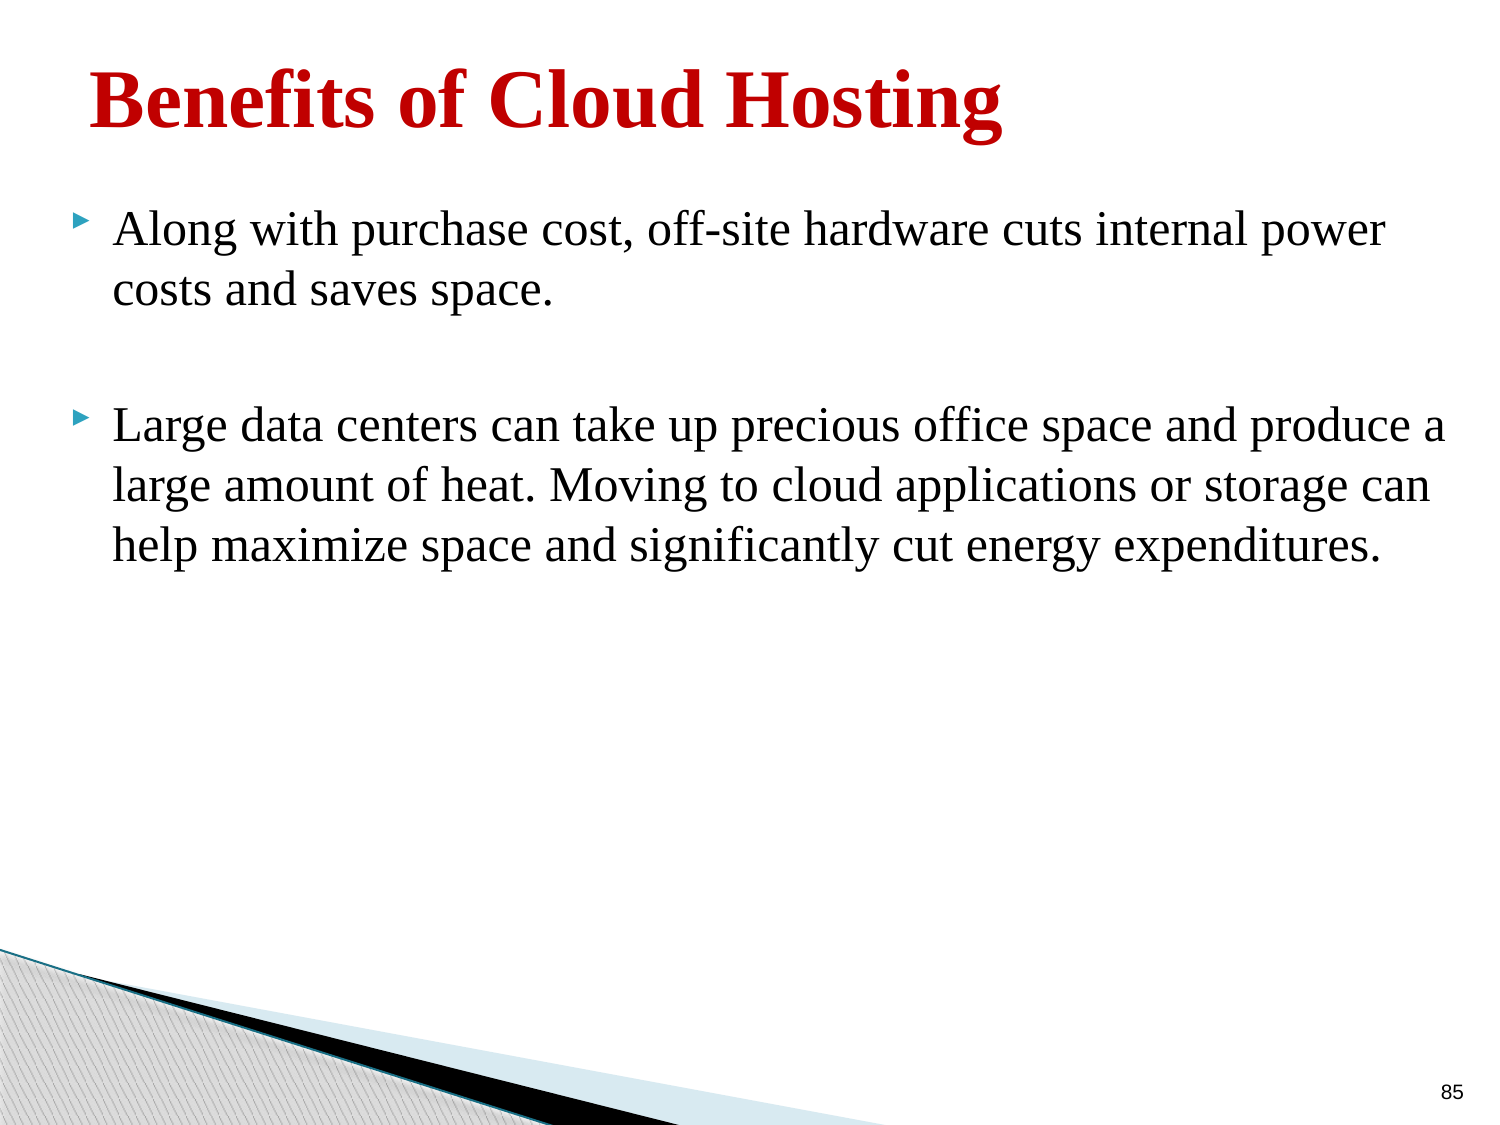

# Benefits of Cloud Hosting
Along with purchase cost, off-site hardware cuts internal power costs and saves space.

Large data centers can take up precious office space and produce a large amount of heat. Moving to cloud applications or storage can help maximize space and significantly cut energy expenditures.
85